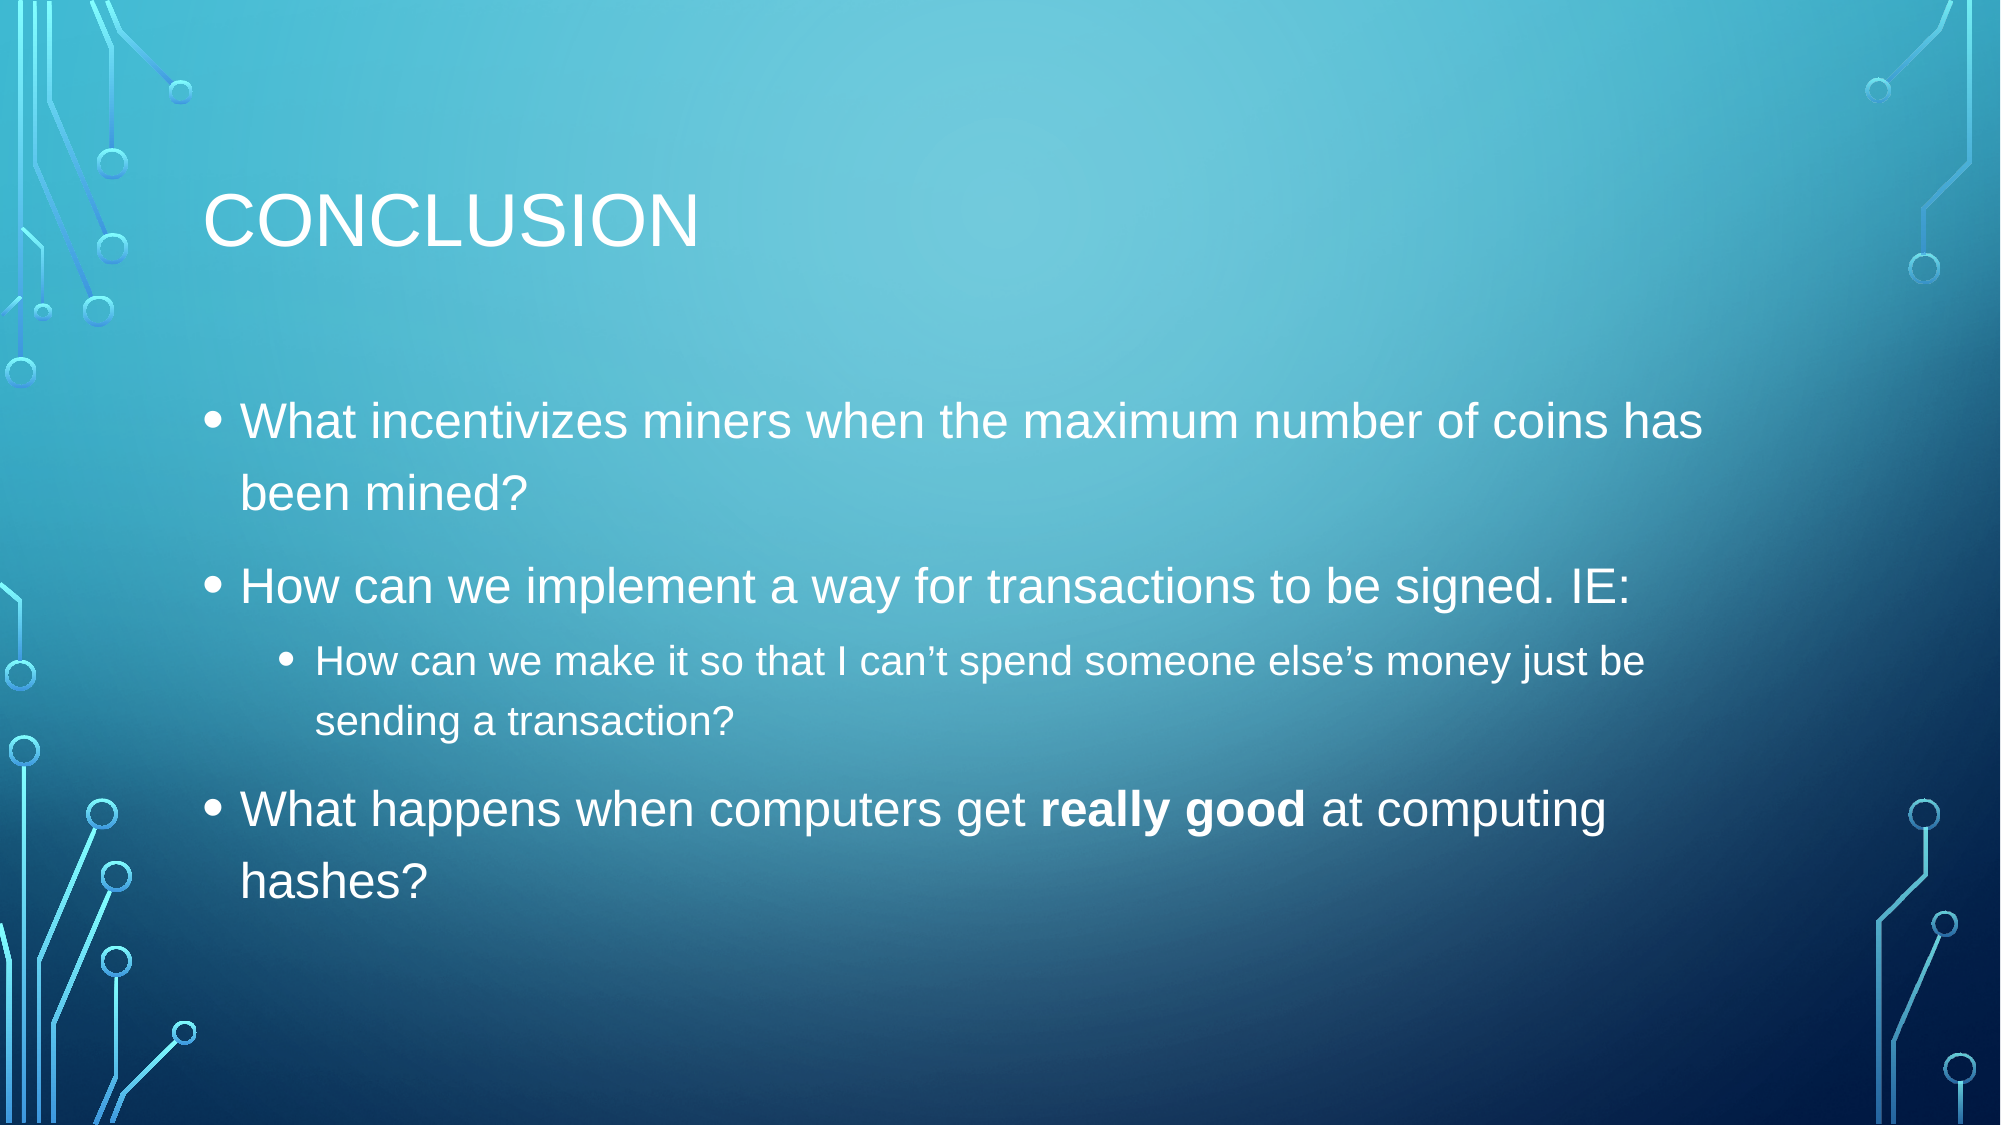

# Conclusion
What incentivizes miners when the maximum number of coins has been mined?
How can we implement a way for transactions to be signed. IE:
How can we make it so that I can’t spend someone else’s money just be sending a transaction?
What happens when computers get really good at computing hashes?